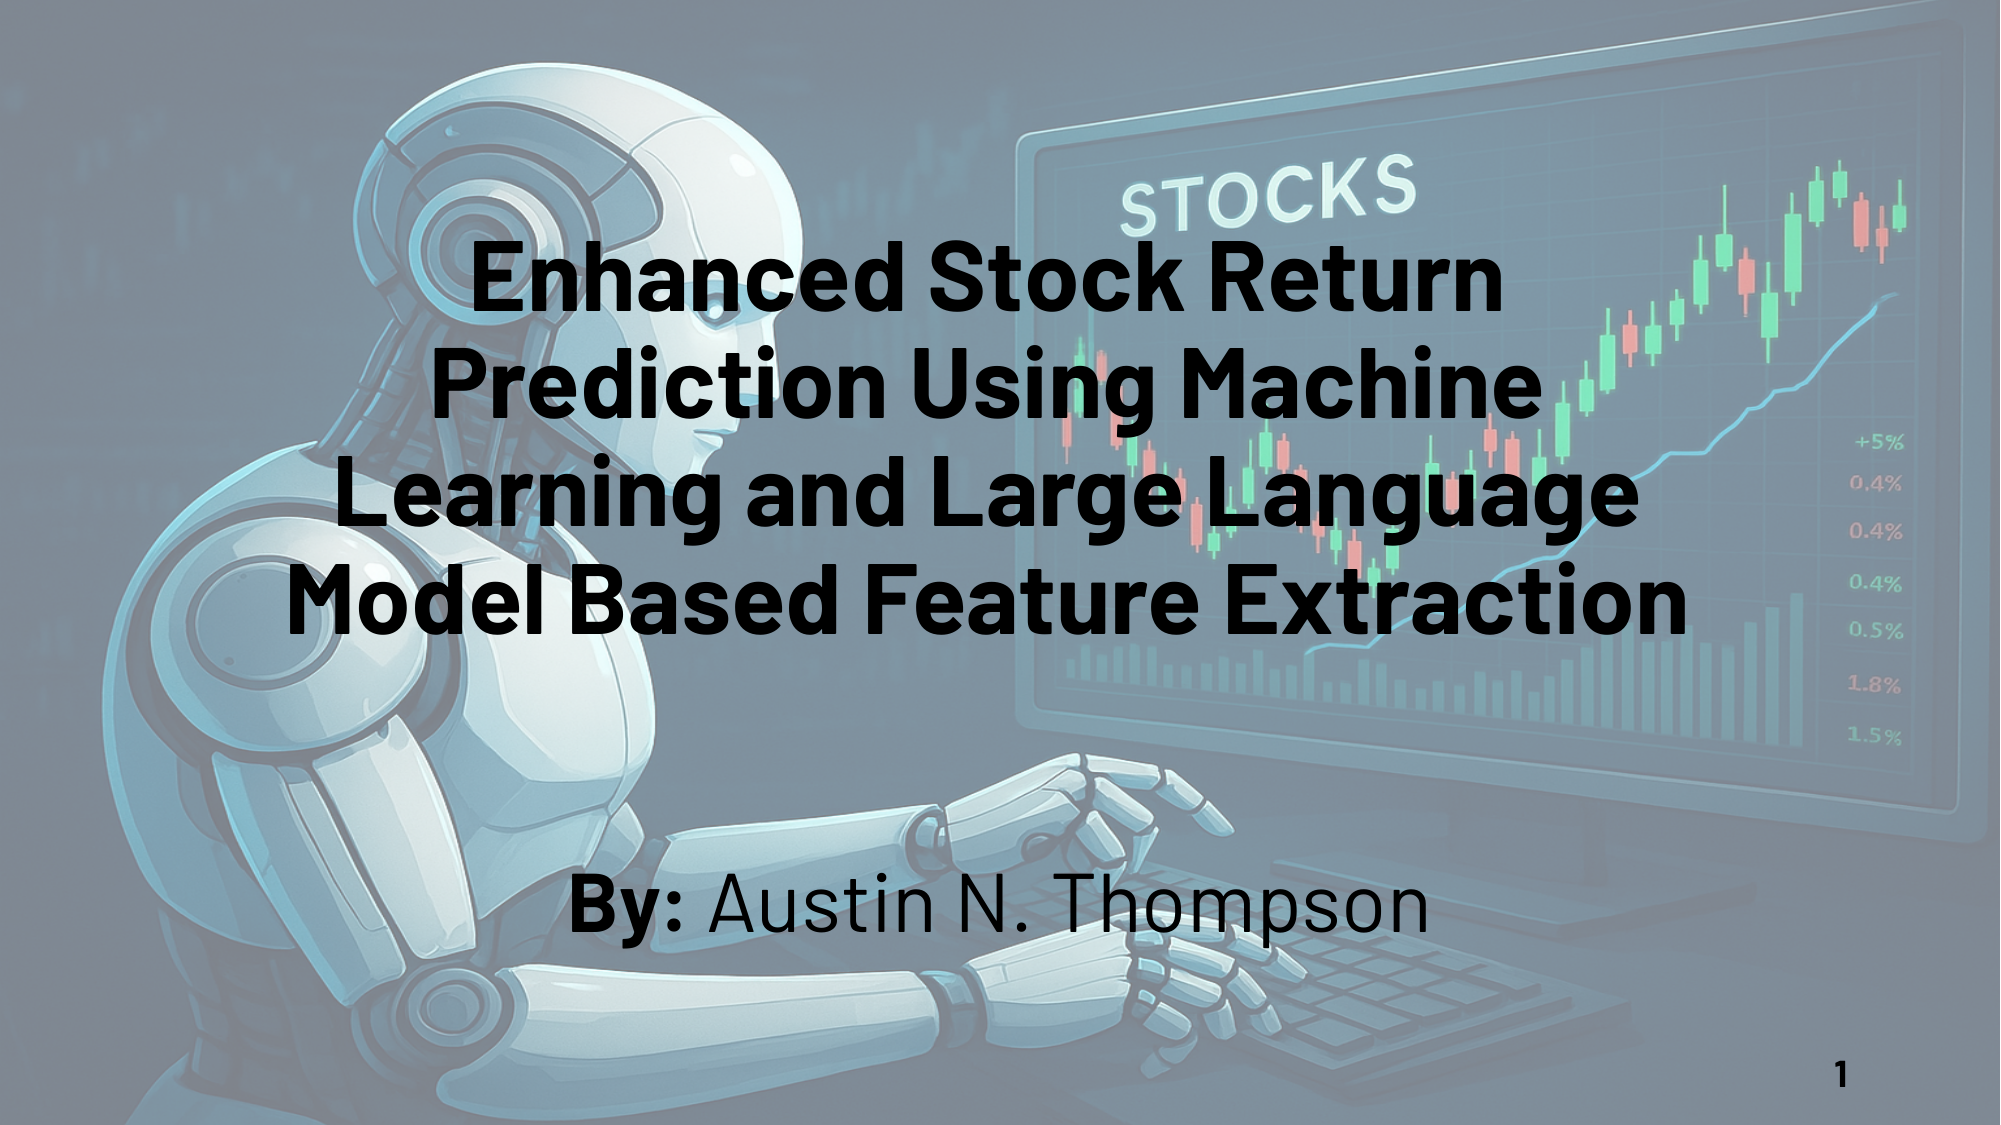

# Enhanced Stock Return Prediction Using Machine Learning and Large Language Model Based Feature Extraction
By: Austin N. Thompson
1